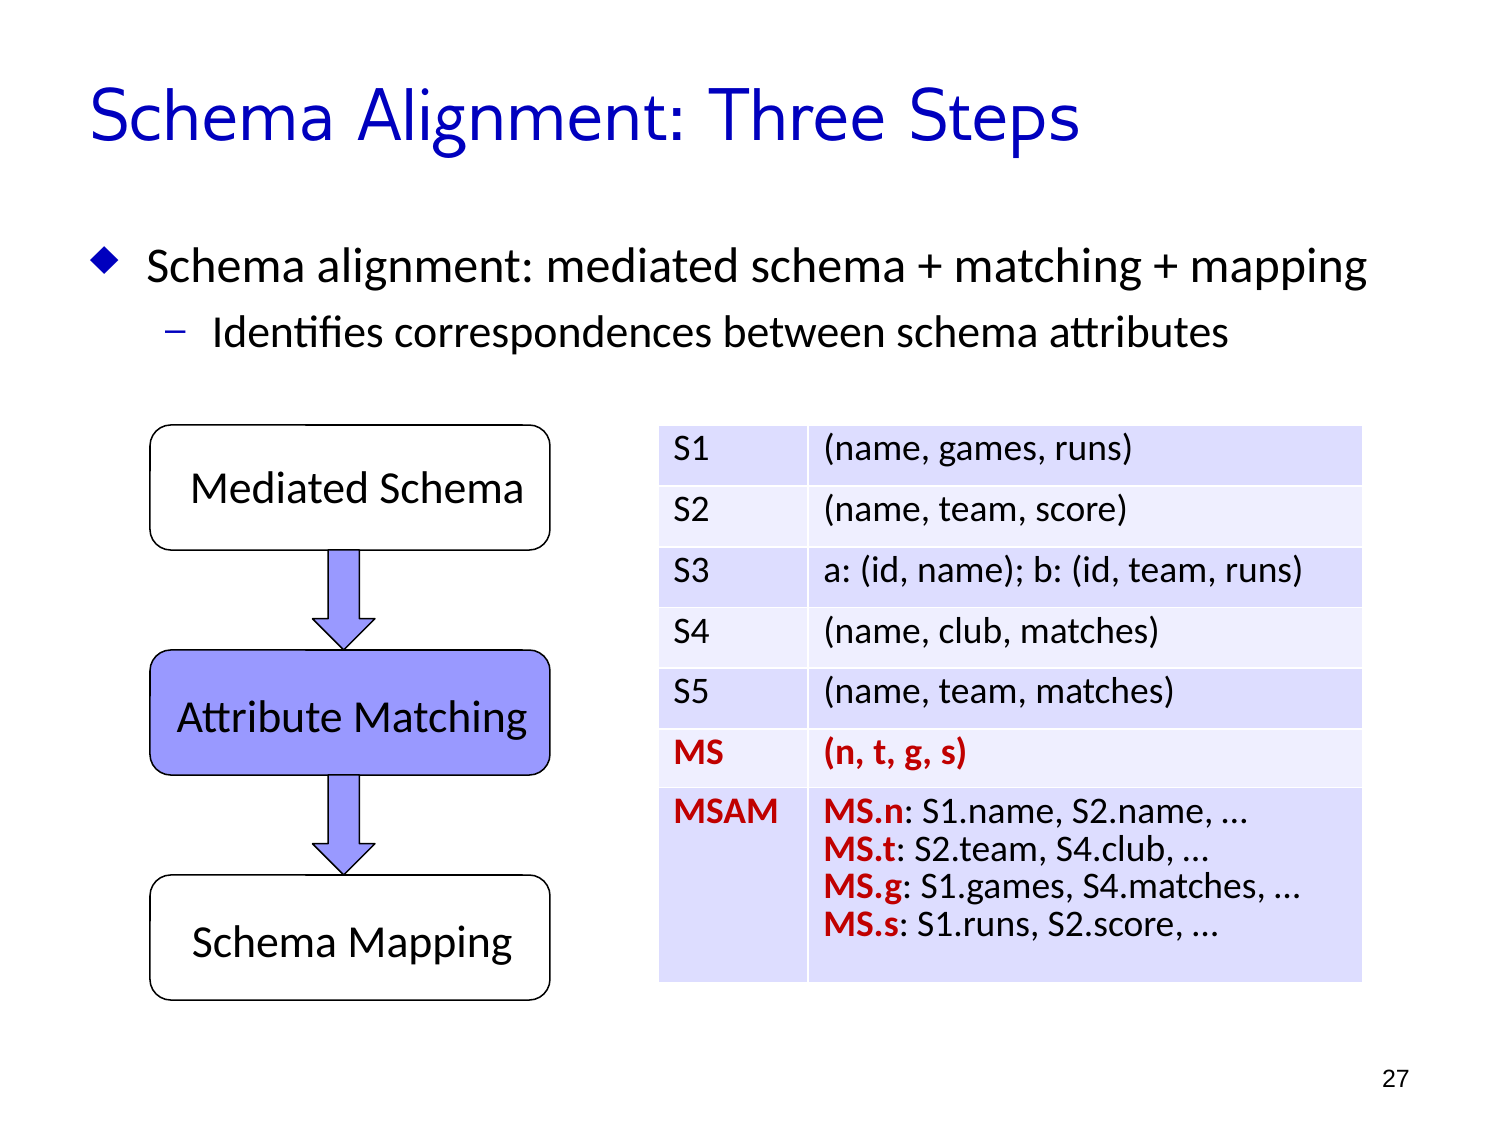

Schema Alignment: Three Steps
Schema alignment: mediated schema + matching + mapping
Identifies correspondences between schema attributes
USP

 Mediated Schema
| S1 | (name, games, runs) |
| --- | --- |
| S2 | (name, team, score) |
| S3 | a: (id, name); b: (id, team, runs) |
| S4 | (name, club, matches) |
| S5 | (name, team, matches) |
| MS | (n, t, g, s) |

Attribute Matching

| MSAM | MS.n: S1.name, S2.name, … MS.t: S2.team, S4.club, … MS.g: S1.games, S4.matches, … MS.s: S1.runs, S2.score, … |
| --- | --- |

Schema Mapping
27